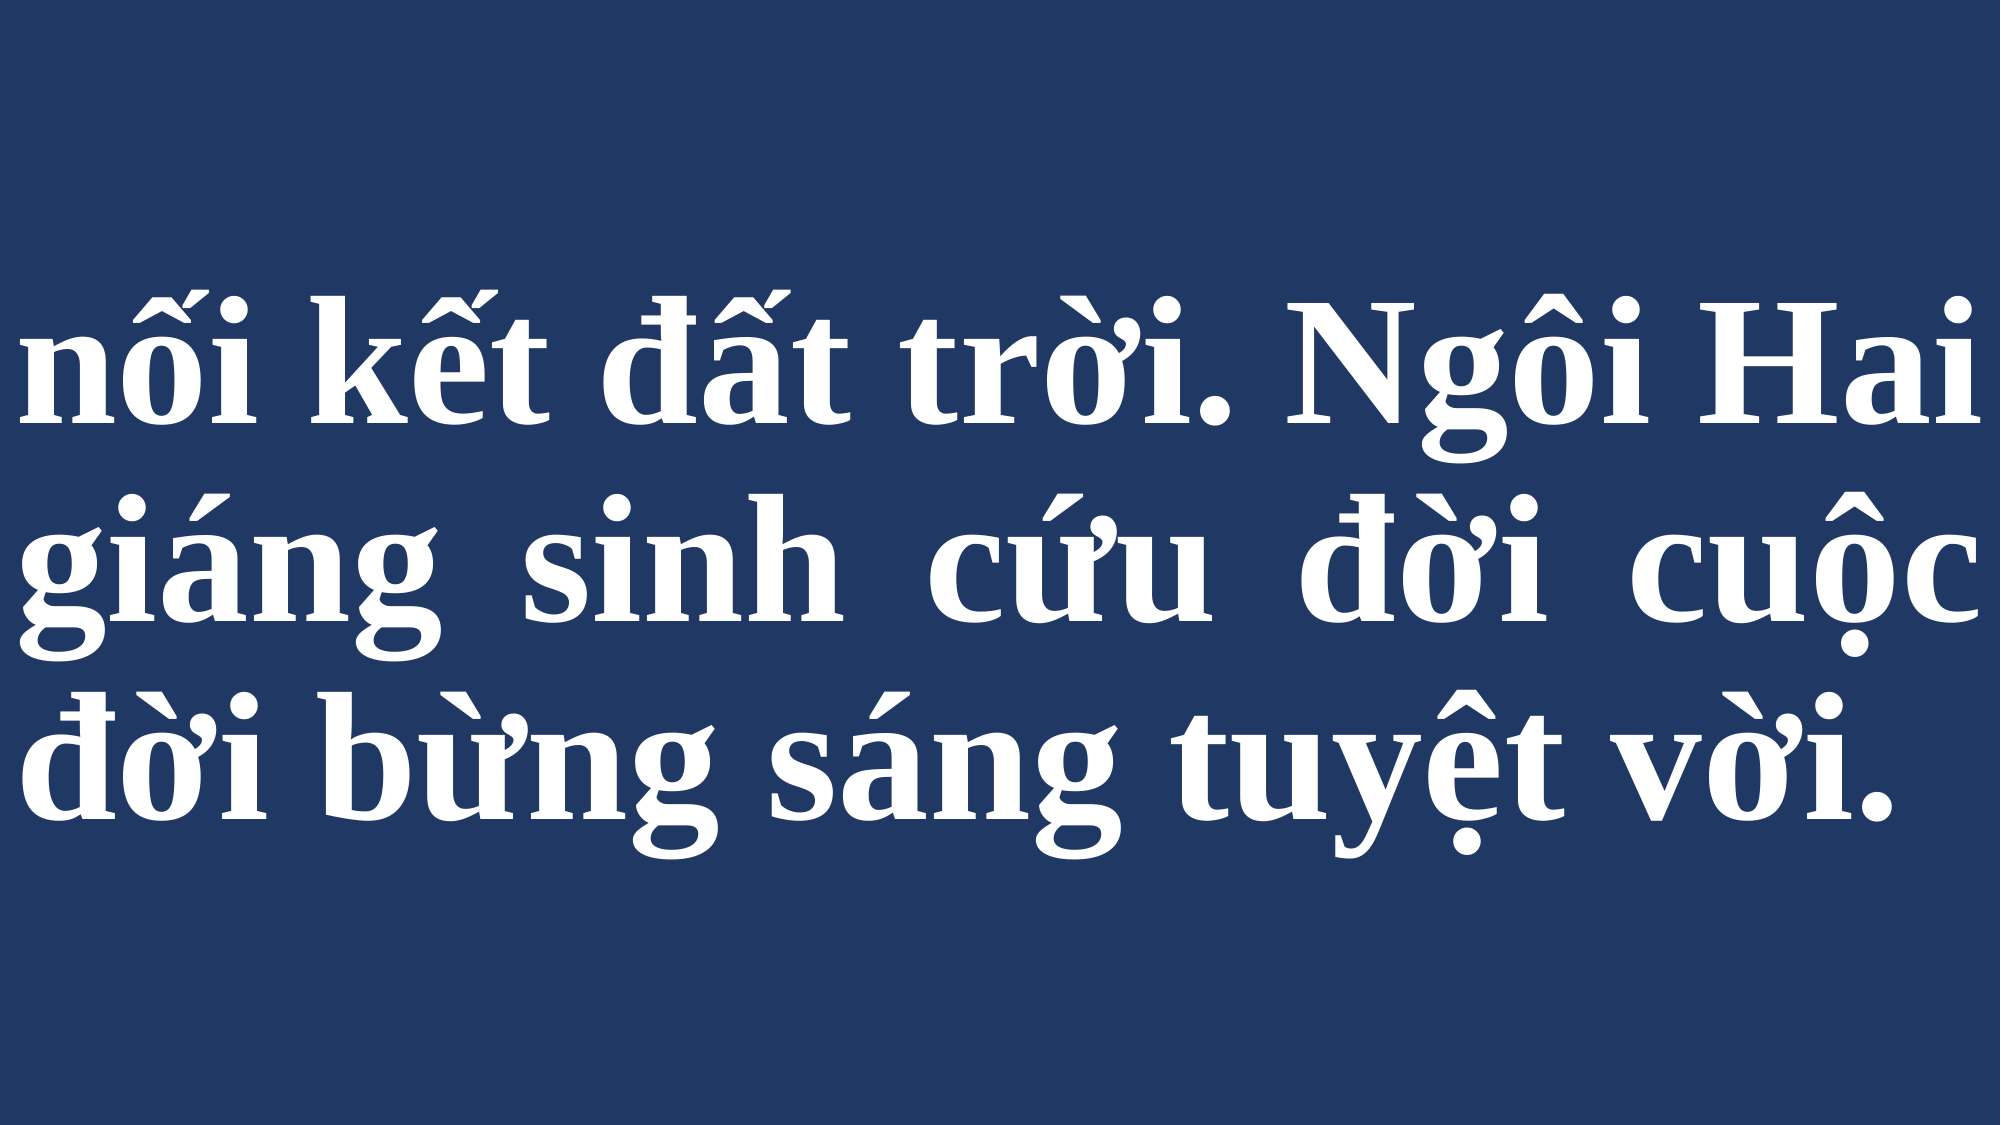

# nối kết đất trời. Ngôi Hai giáng sinh cứu đời cuộc đời bừng sáng tuyệt vời.